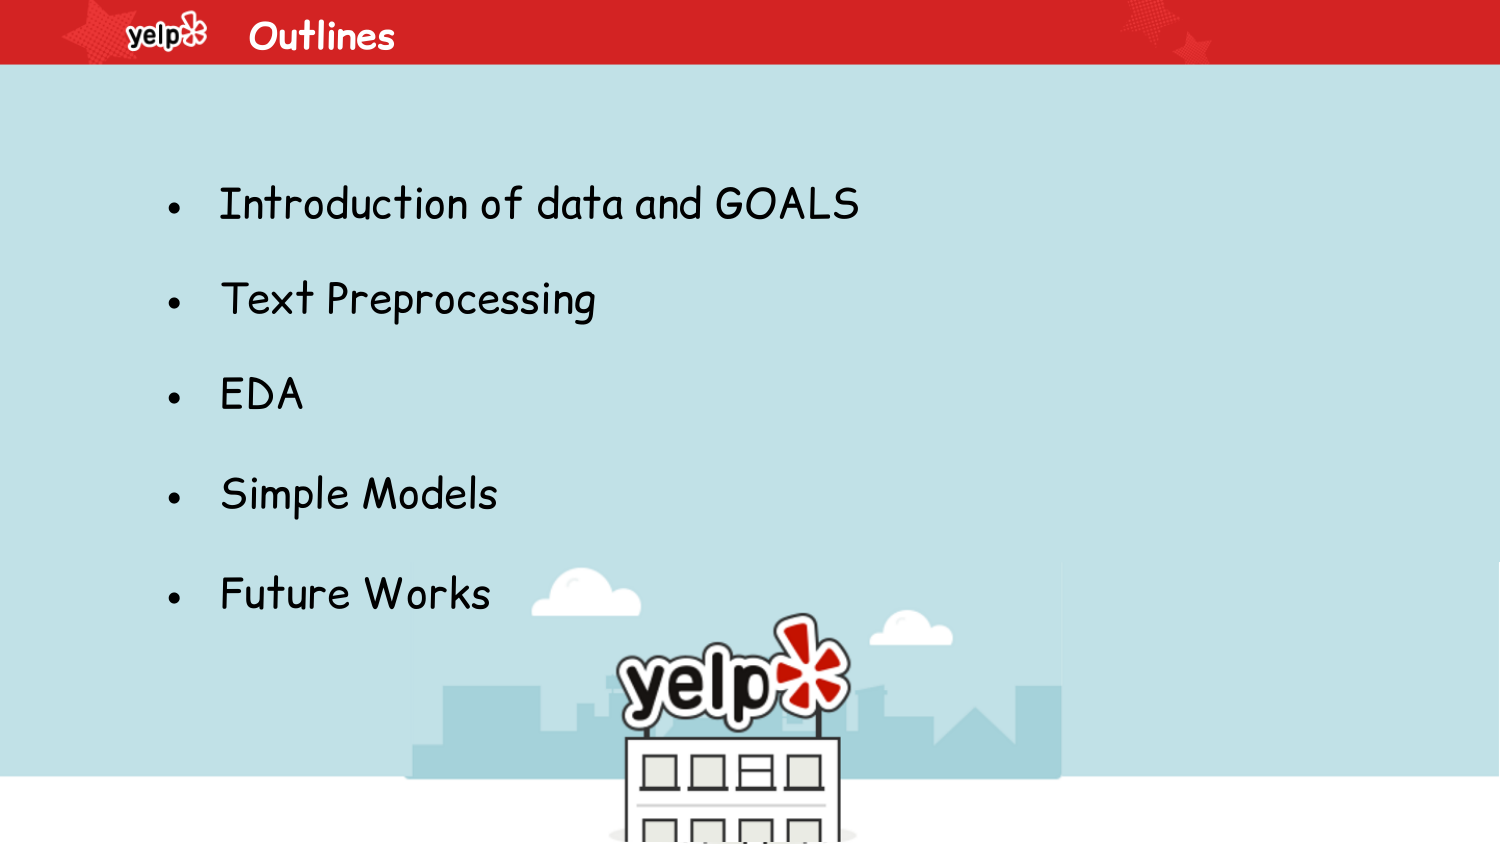

Outlines

Introduction of data and GOALS

Text Preprocessing

EDA

Simple Models

Future Works